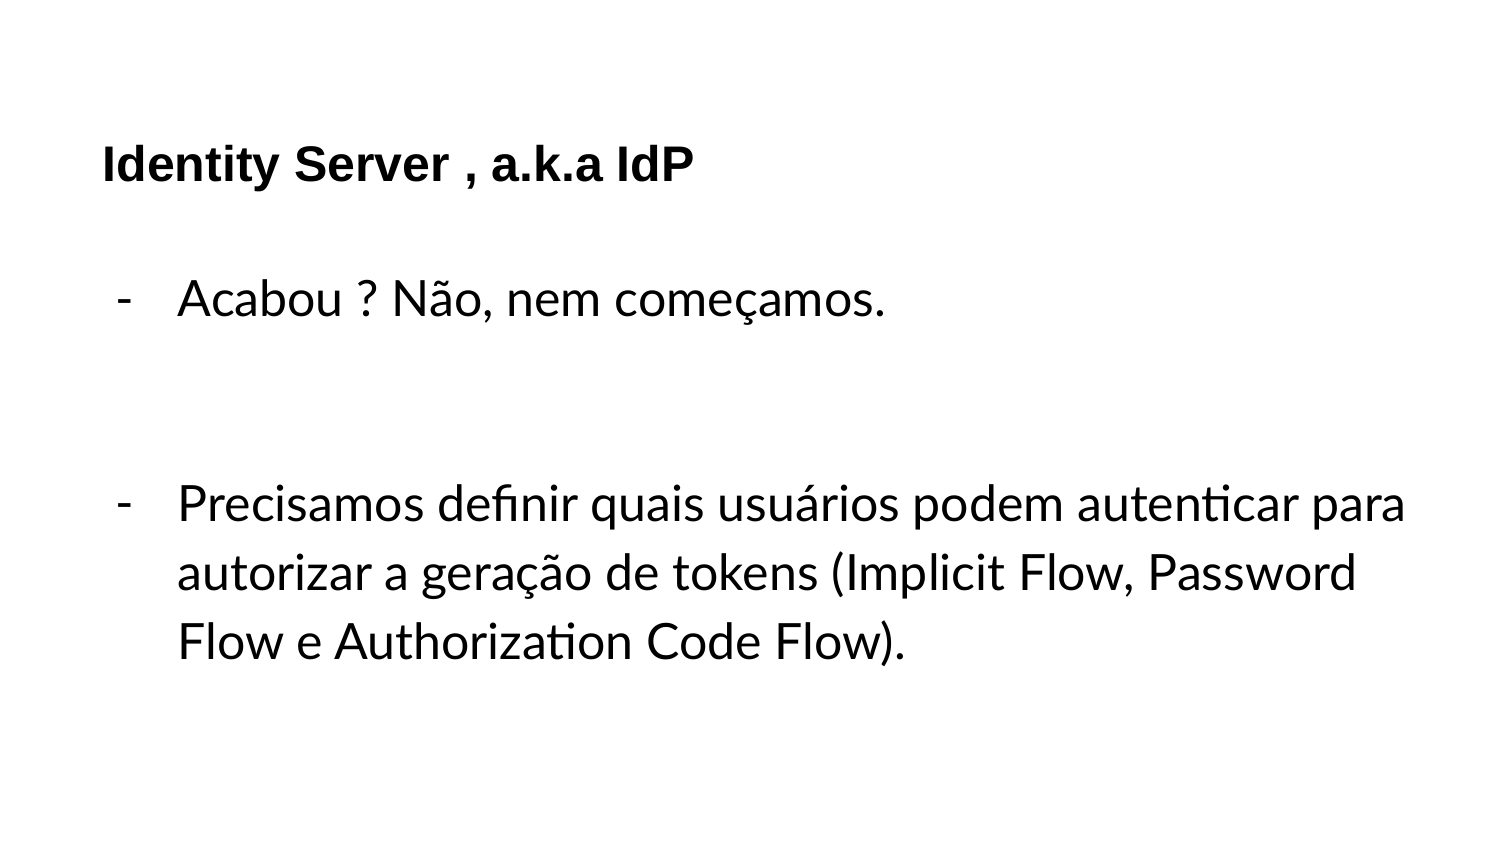

Identity Server , a.k.a IdP
Acabou ? Não, nem começamos.

Precisamos definir quais usuários podem autenticar para autorizar a geração de tokens (Implicit Flow, Password Flow e Authorization Code Flow).